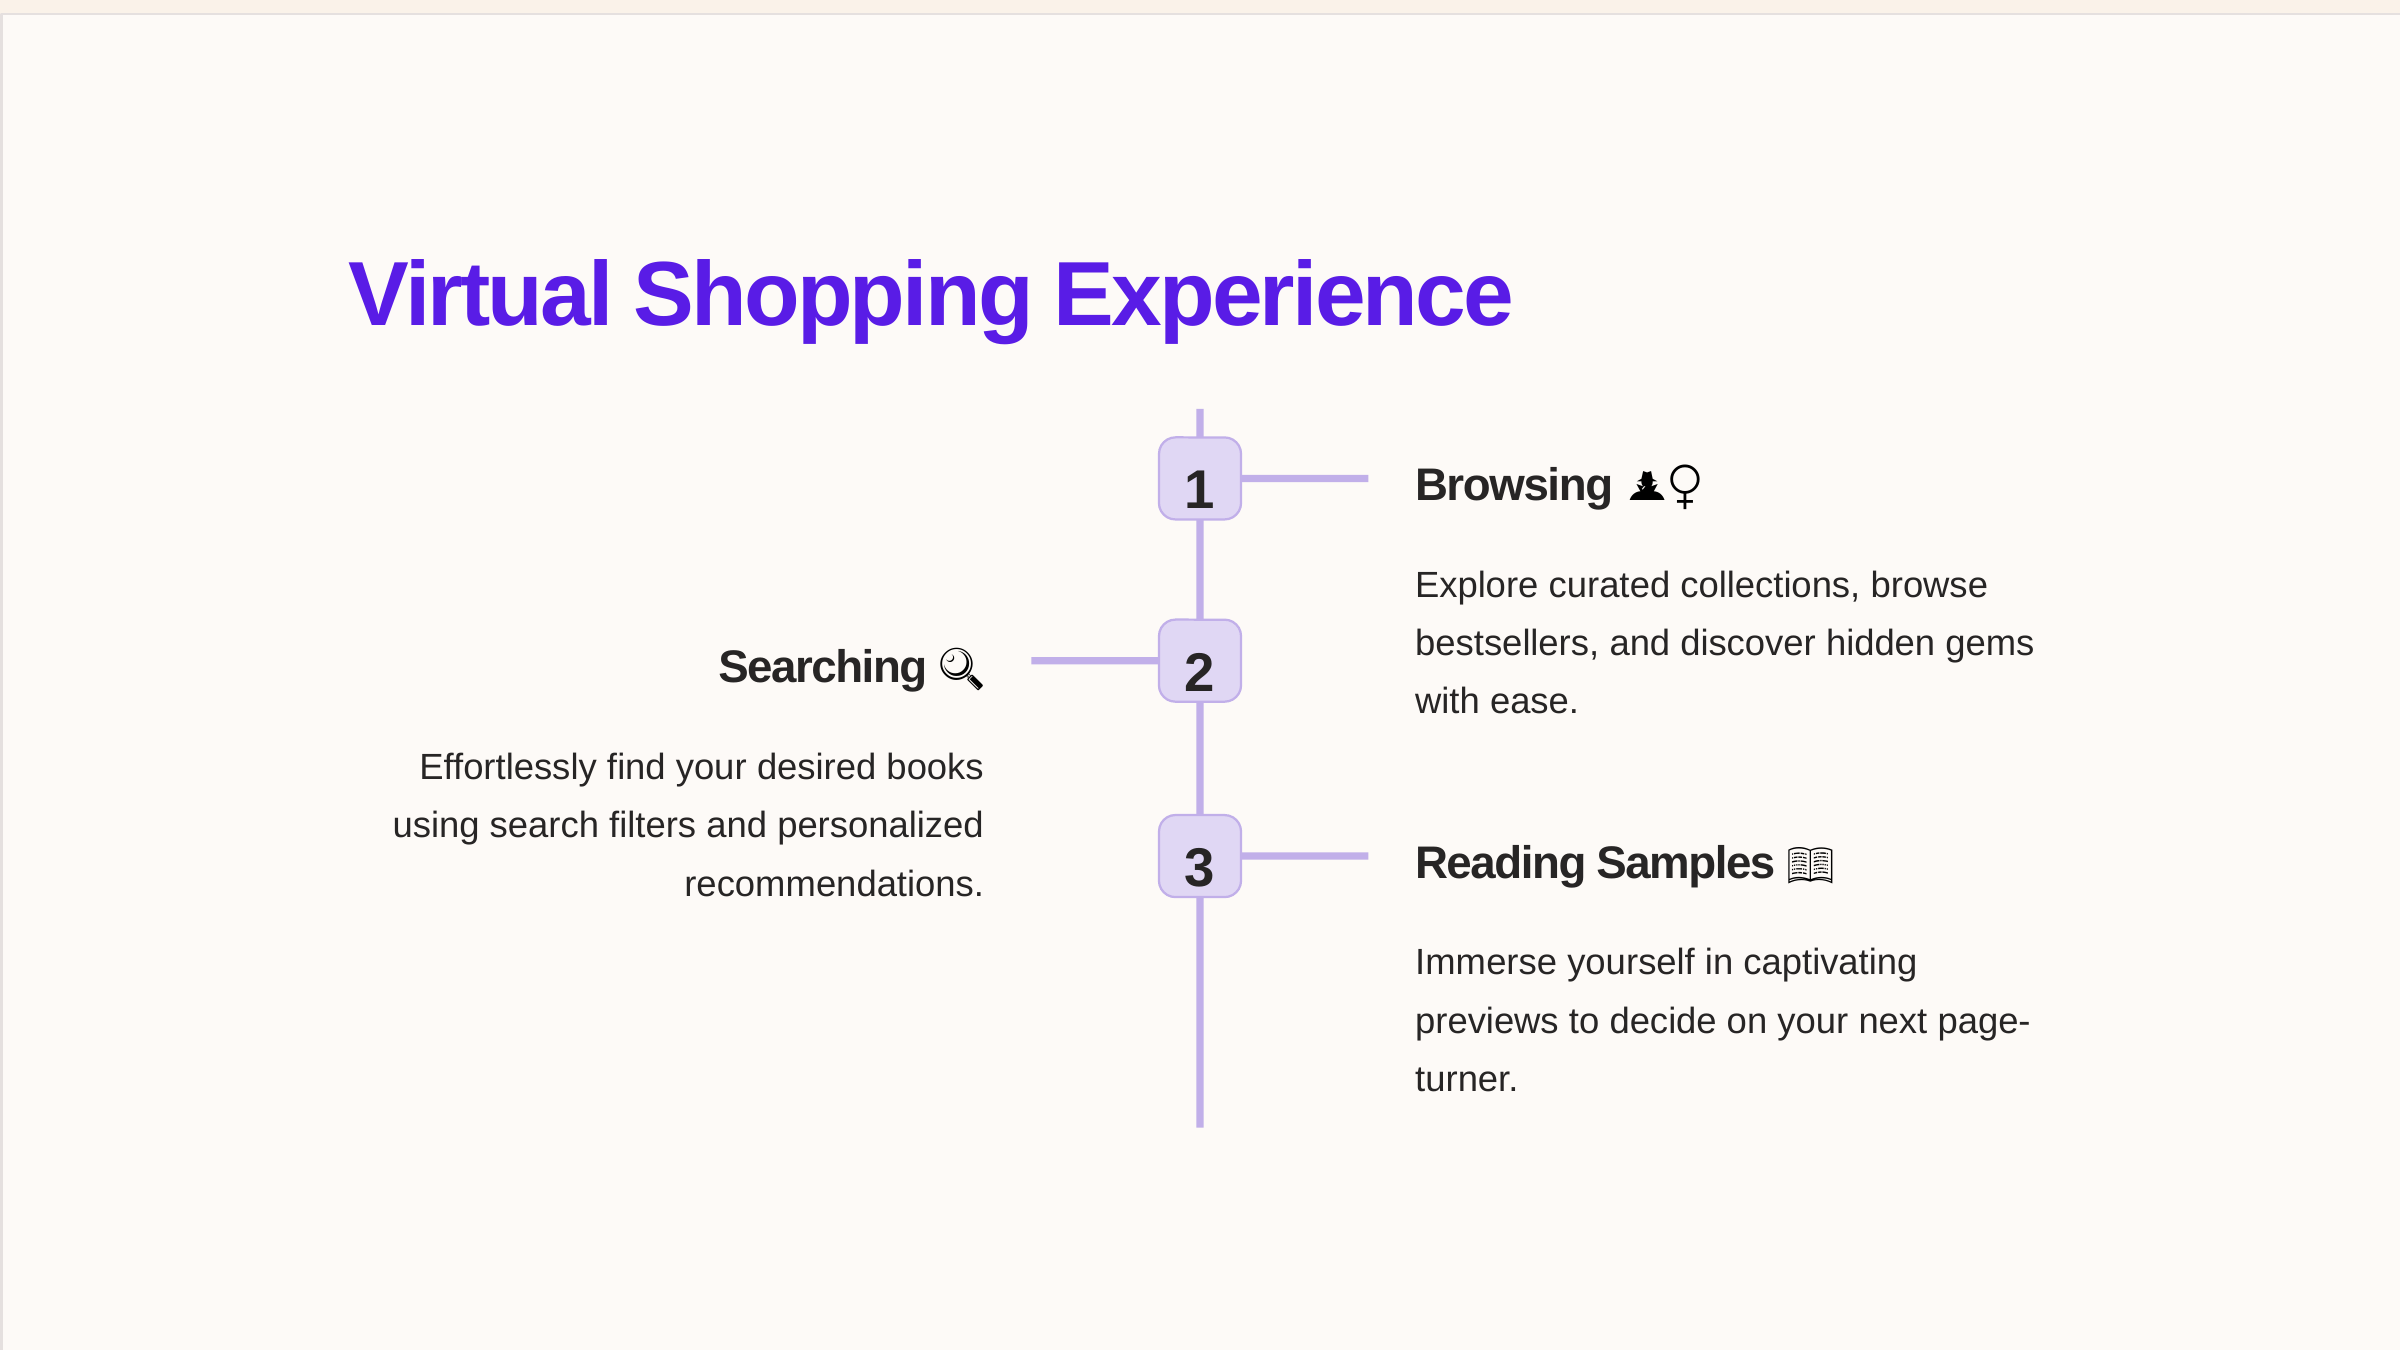

Virtual Shopping Experience

1
Browsing 🕵️‍♀️

Explore curated collections, browse bestsellers, and discover hidden gems with ease.

2
Searching 🔍

Effortlessly find your desired books using search filters and personalized recommendations.

3
Reading Samples 📖

Immerse yourself in captivating previews to decide on your next page-turner.